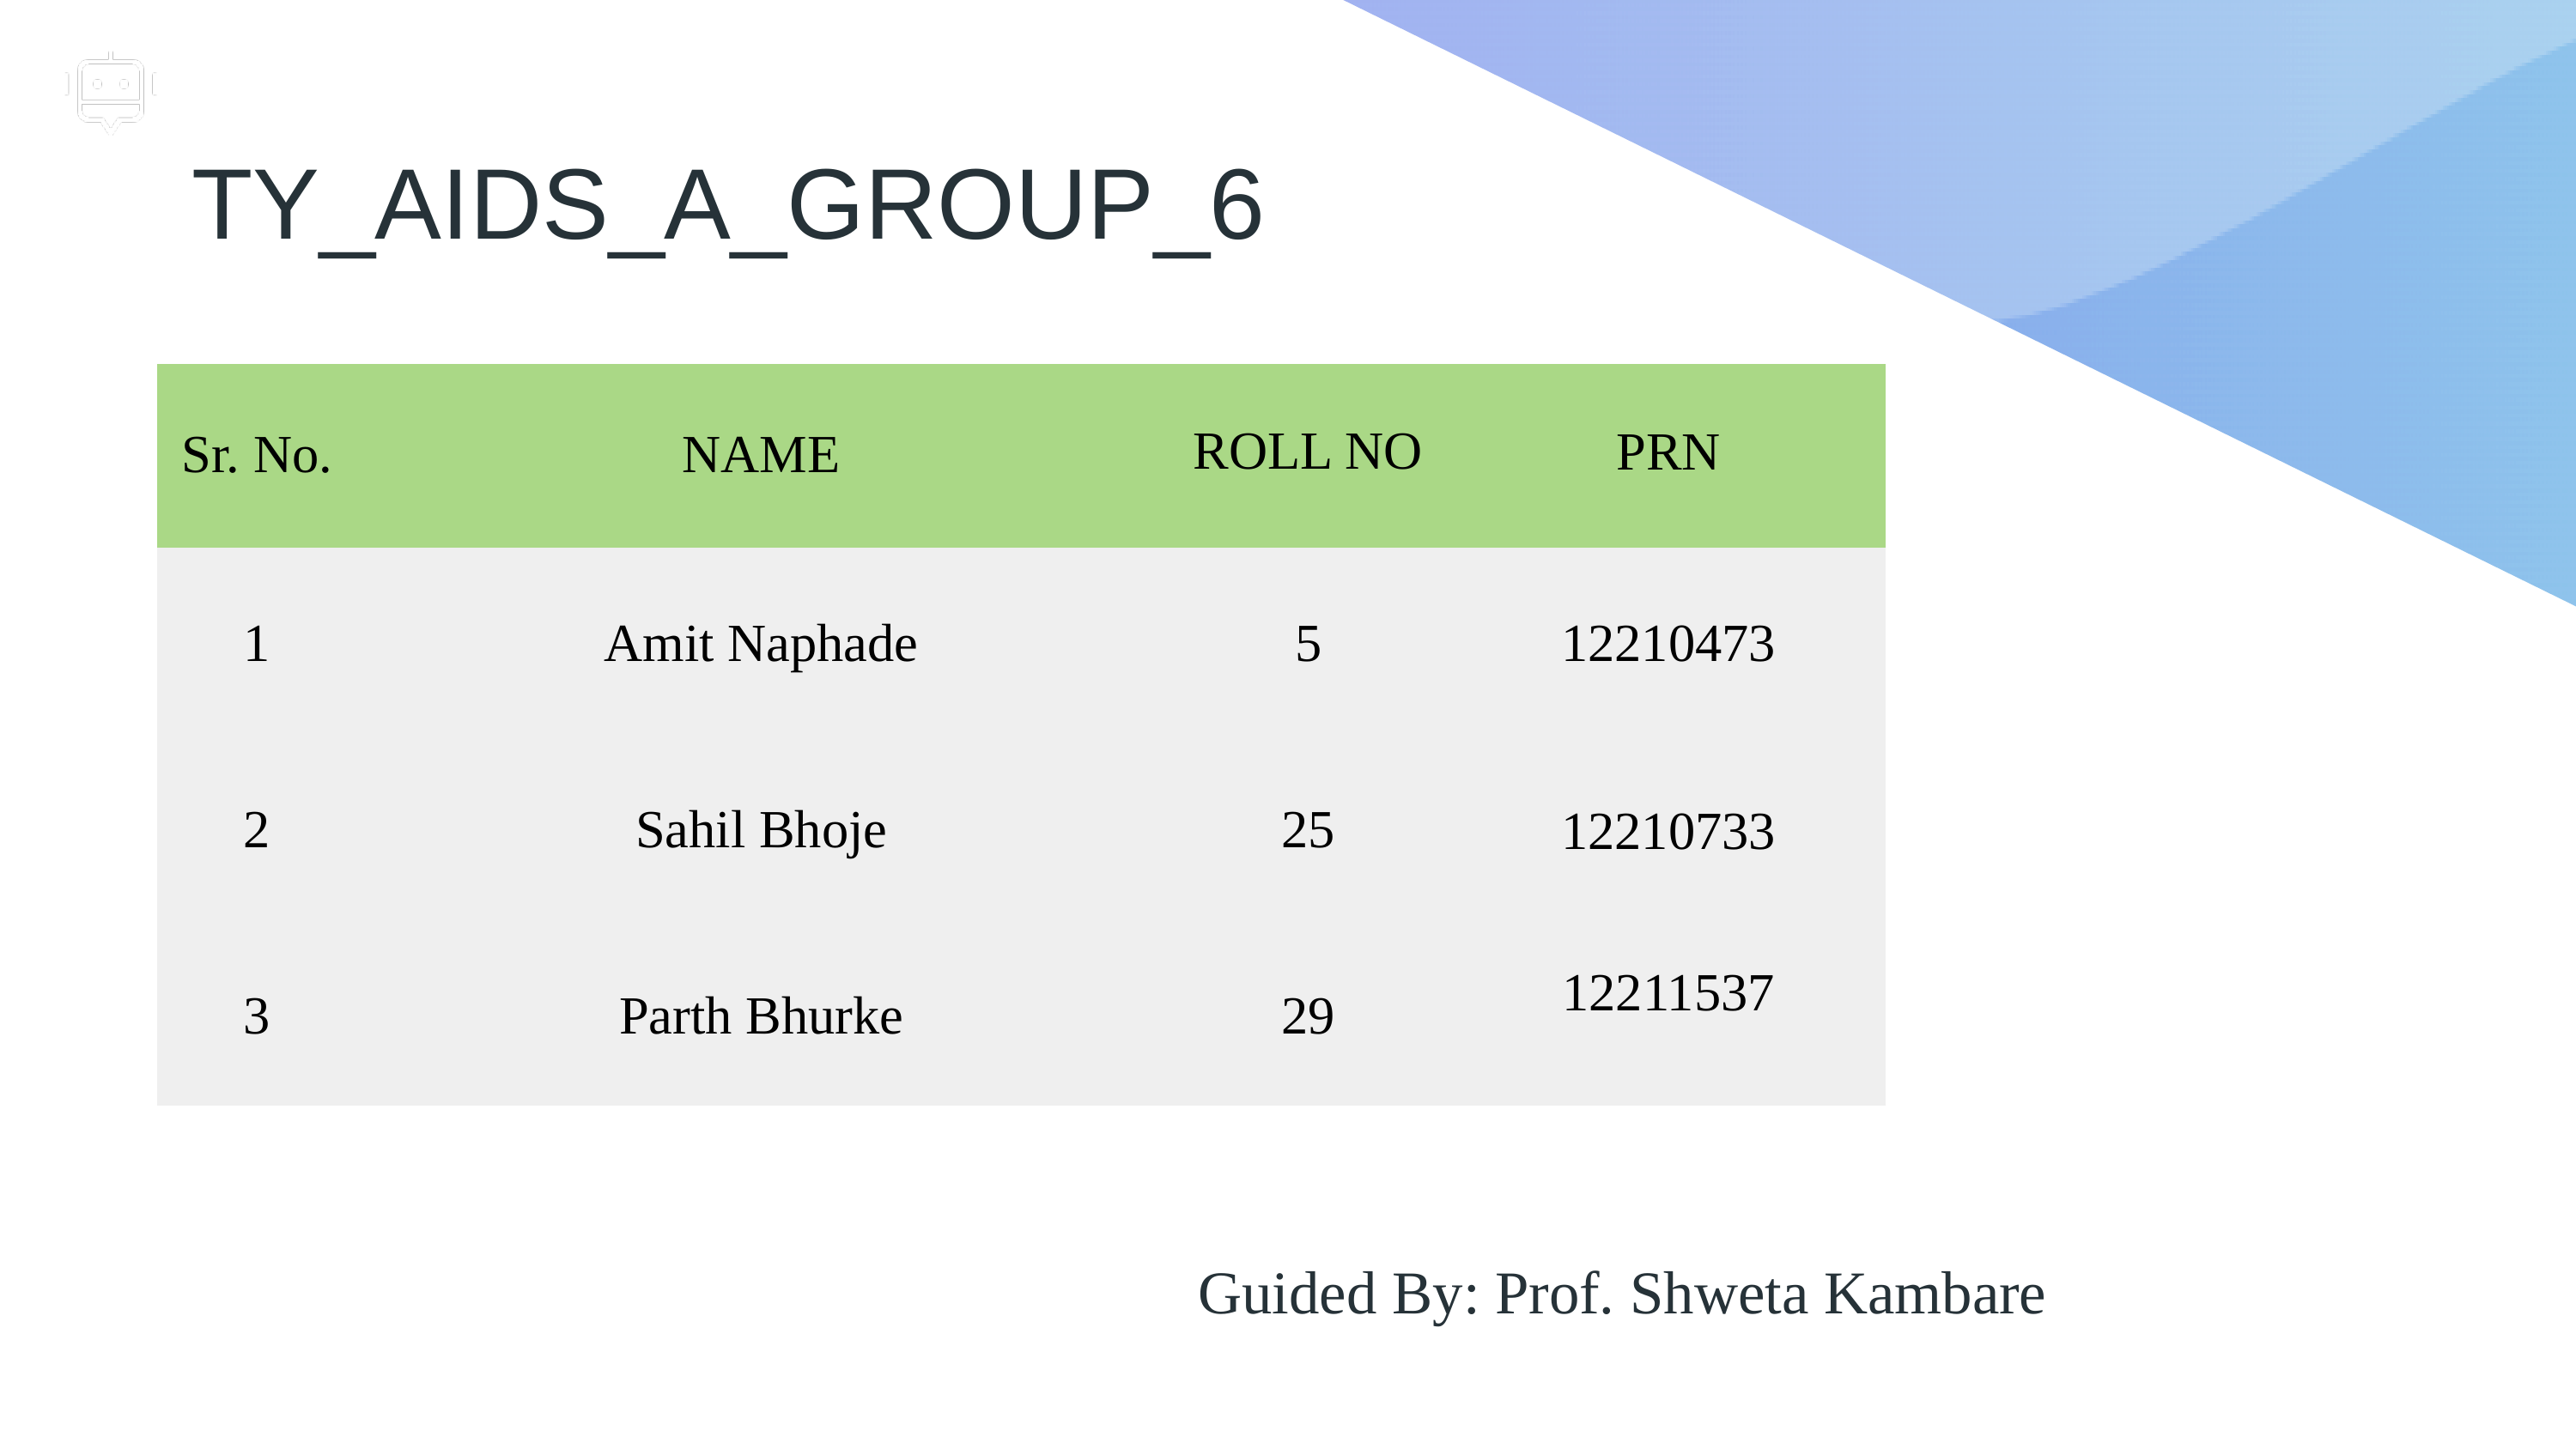

TY_AIDS_A_GROUP_6
11
| Sr. No. | NAME | ROLL NO | PRN |
| --- | --- | --- | --- |
| 1 | Amit Naphade | 5 | 12210473 |
| 2 | Sahil Bhoje | 25 | 12210733 |
| 3 | Parth Bhurke | 29 | 12211537 |
Guided By: Prof. Shweta Kambare
Recognied faces list